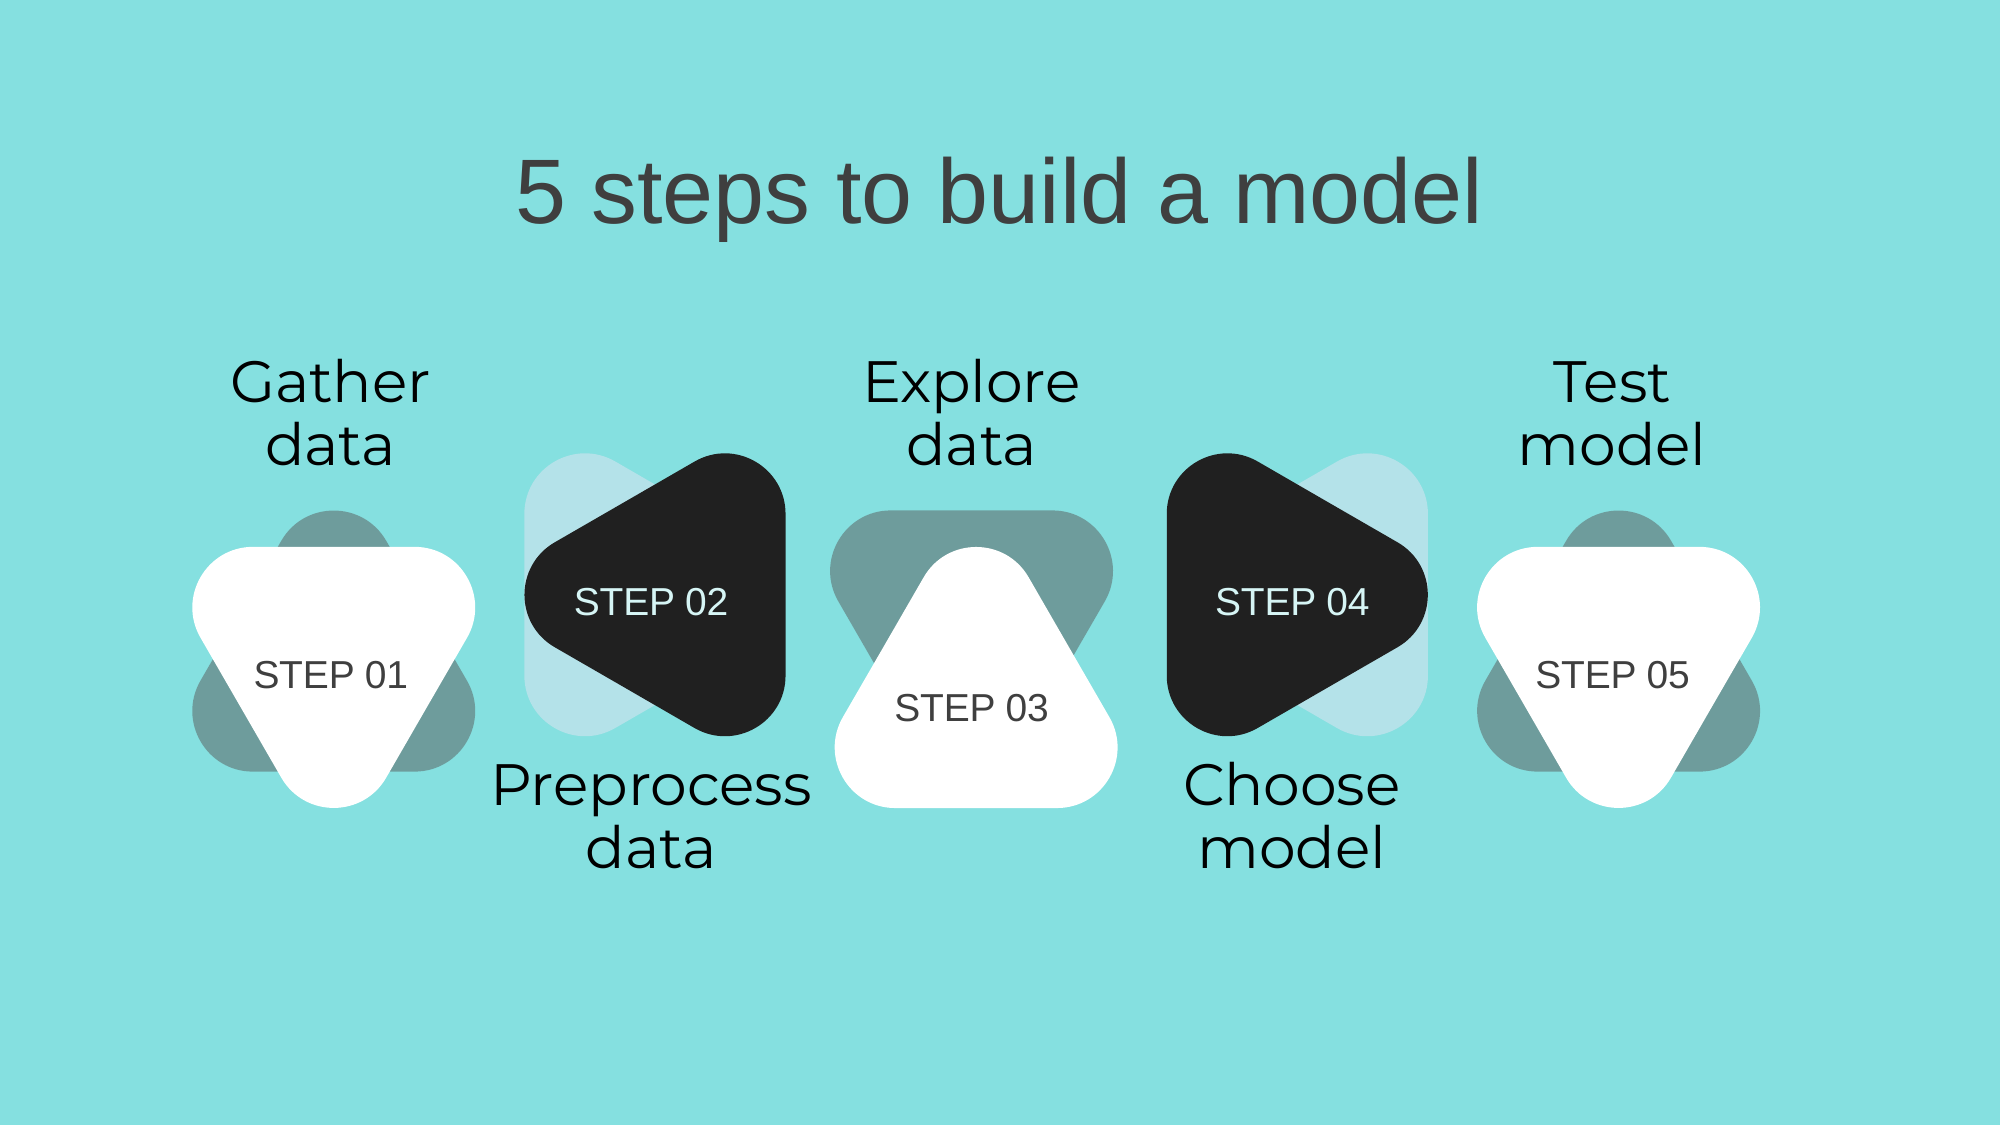

# 5 steps to build a model
Gather data
Explore data
Test model
STEP 02
STEP 04
STEP 01
STEP 05
STEP 03
Preprocess data
Choose model